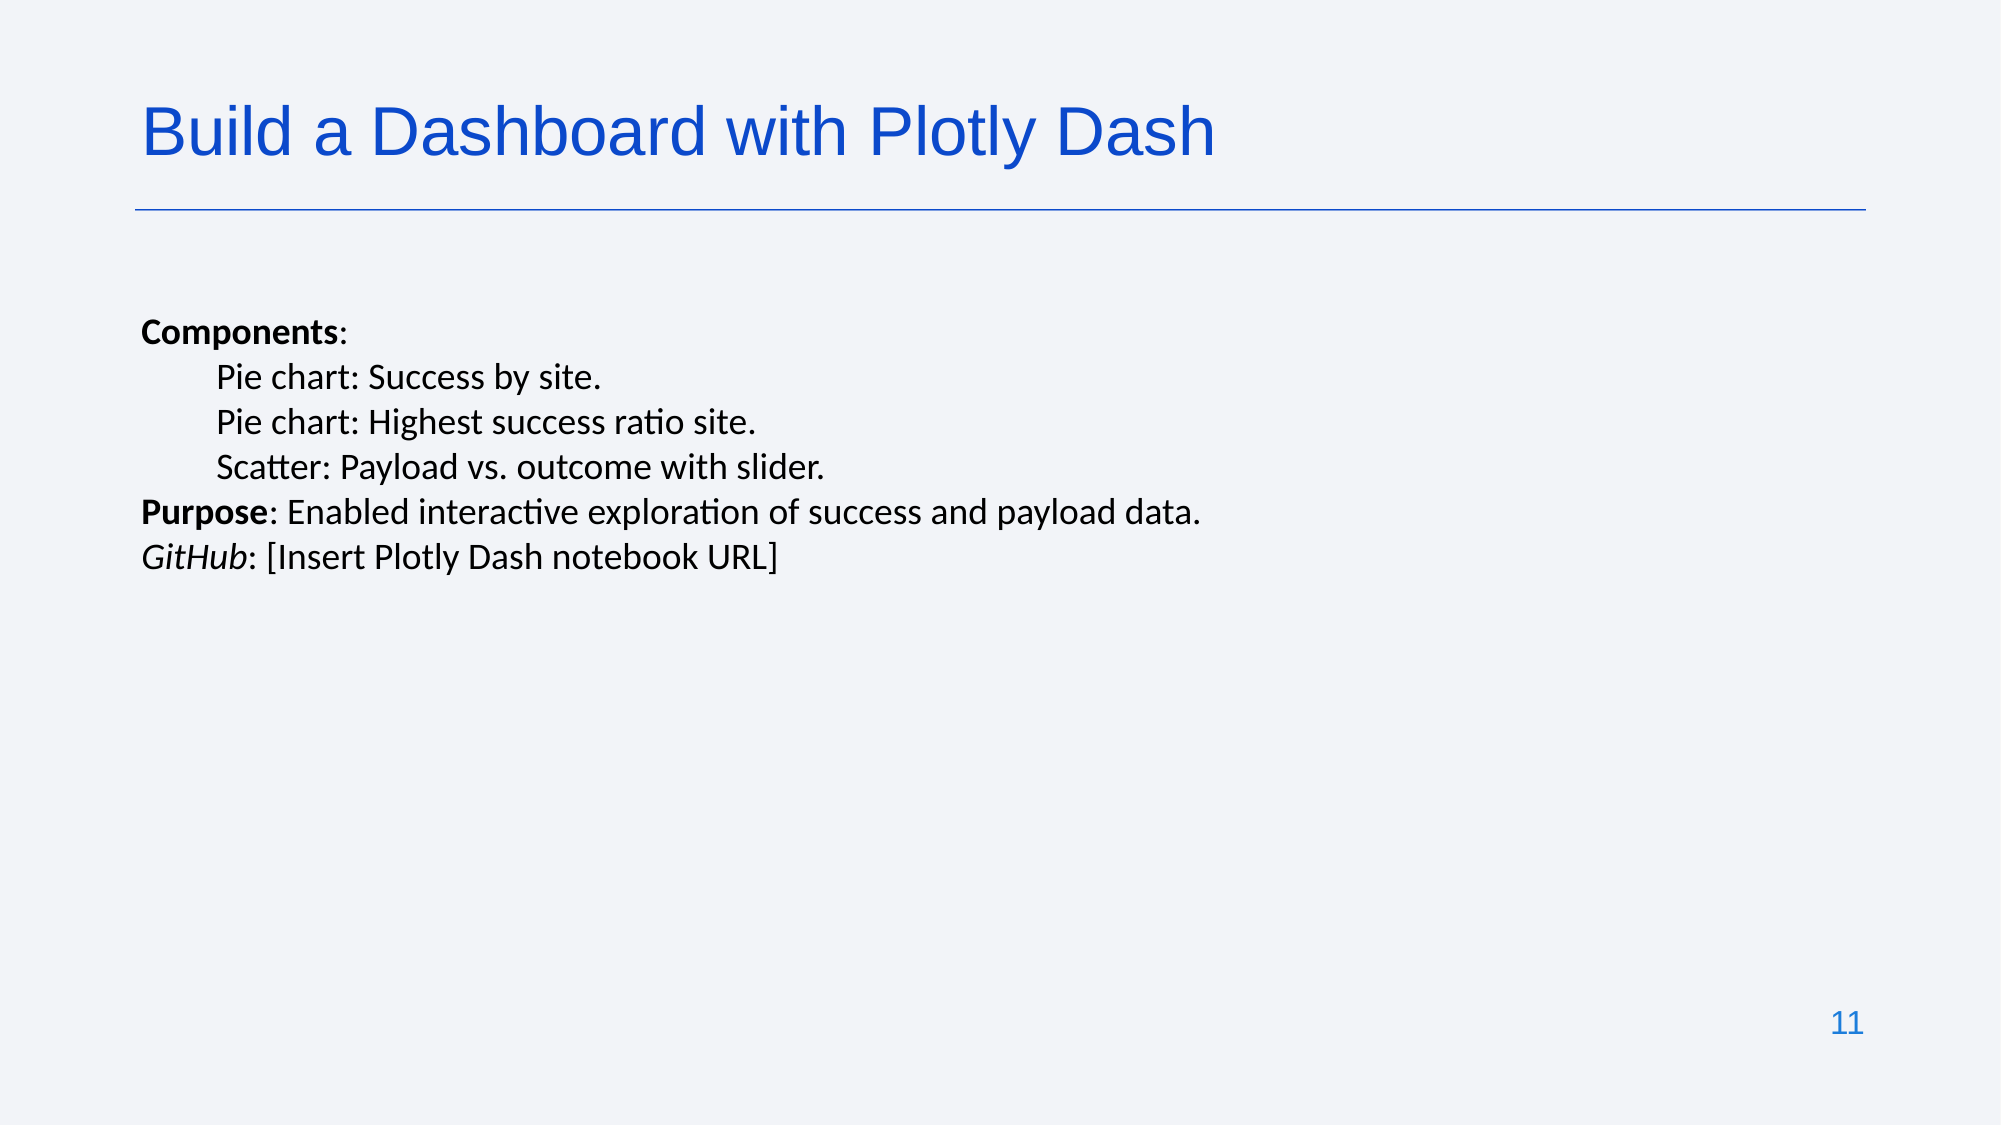

Build a Dashboard with Plotly Dash
Components:
Pie chart: Success by site.
Pie chart: Highest success ratio site.
Scatter: Payload vs. outcome with slider.
Purpose: Enabled interactive exploration of success and payload data.
GitHub: [Insert Plotly Dash notebook URL]

11